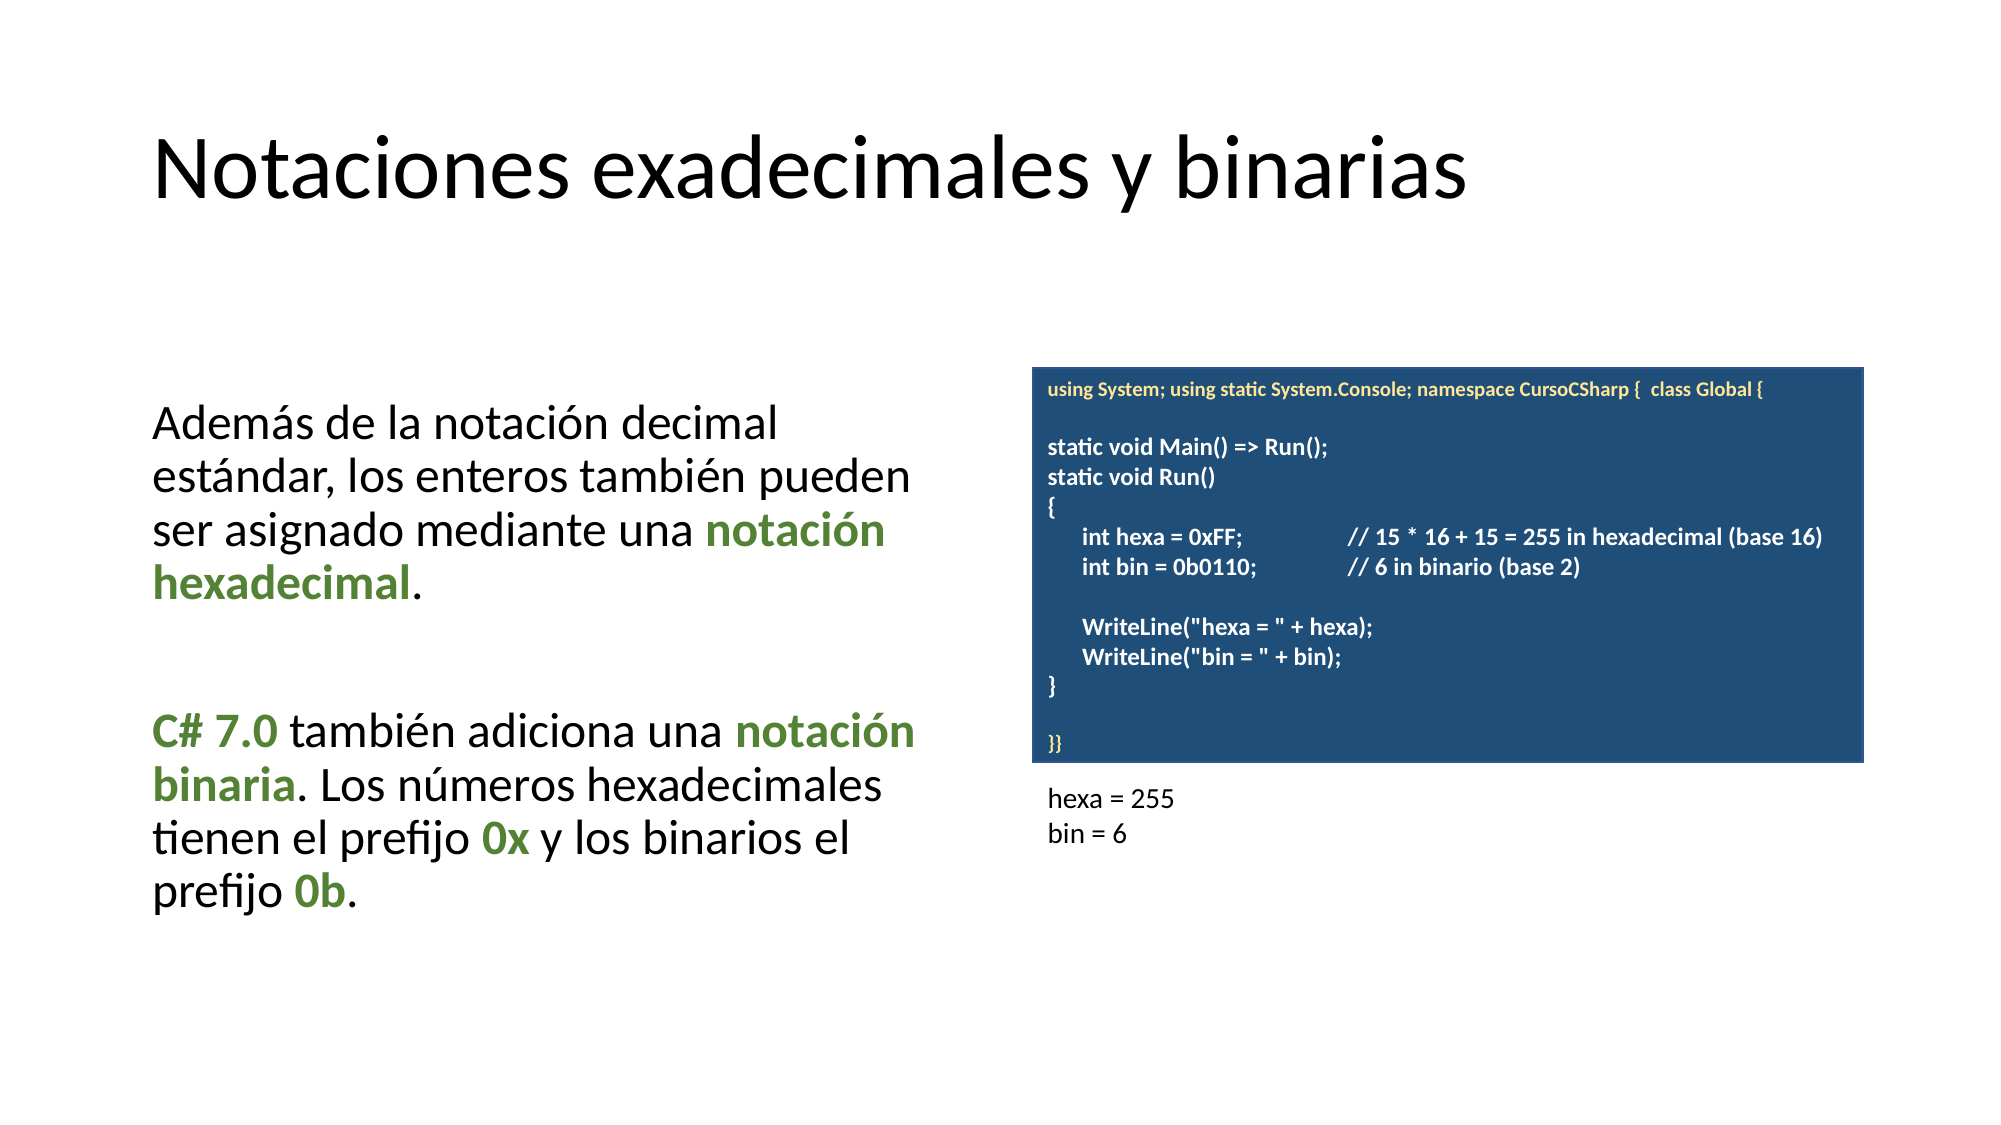

# Notaciones exadecimales y binarias

Además de la notación decimal estándar, los enteros también pueden ser asignado mediante una notación hexadecimal.

C# 7.0 también adiciona una notación binaria. Los números hexadecimales tienen el prefijo 0x y los binarios el prefijo 0b.

using System; using static System.Console; namespace CursoCSharp {  class Global {

static void Main() => Run();
static void Run()
{
      int hexa = 0xFF; 	// 15 * 16 + 15 = 255 in hexadecimal (base 16)
      int bin = 0b0110; 	// 6 in binario (base 2)

      WriteLine("hexa = " + hexa);
      WriteLine("bin = " + bin);
}

}}
hexa = 255
bin = 6